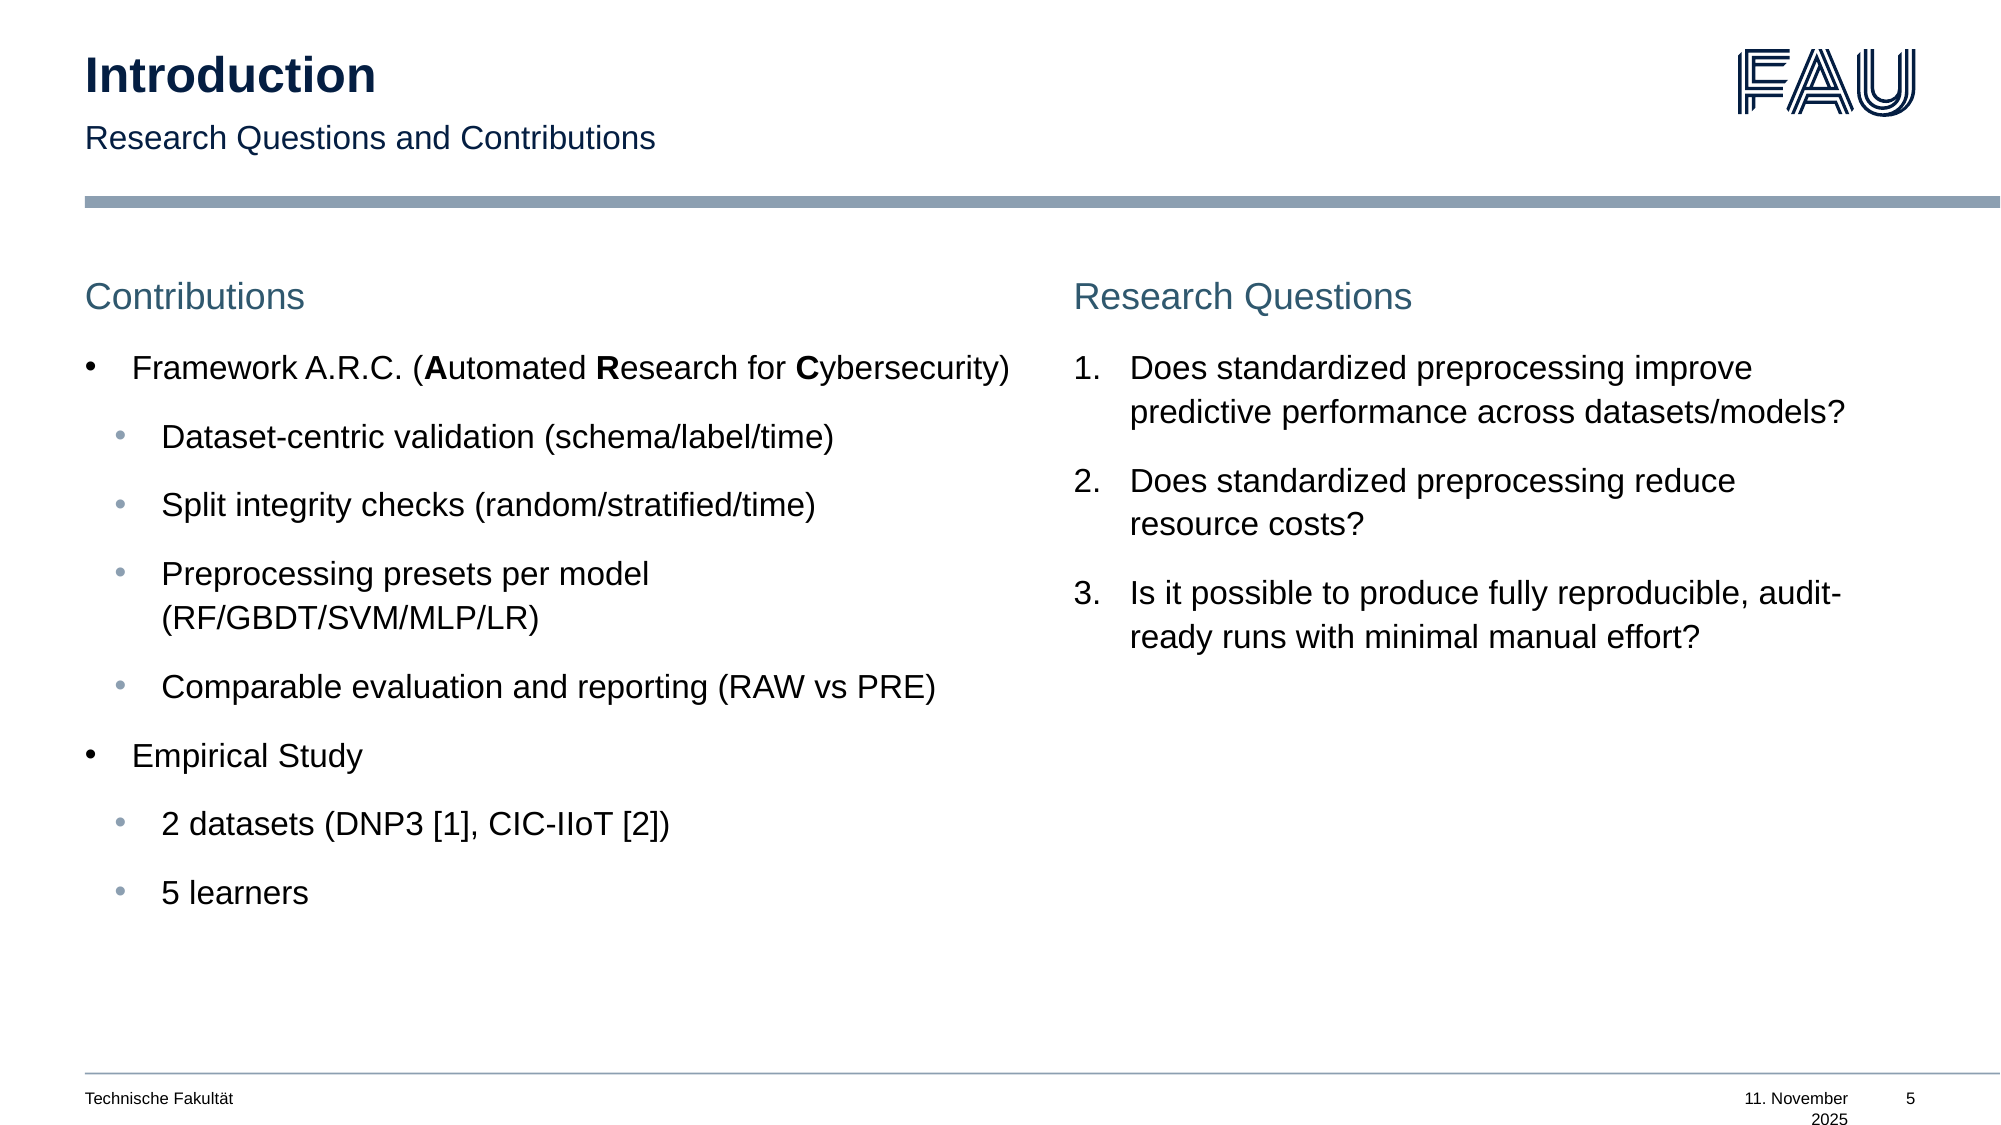

# Introduction
Research Questions and Contributions
Contributions
Framework A.R.C. (Automated Research for Cybersecurity)
Dataset-centric validation (schema/label/time)
Split integrity checks (random/stratified/time)
Preprocessing presets per model (RF/GBDT/SVM/MLP/LR)
Comparable evaluation and reporting (RAW vs PRE)
Empirical Study
2 datasets (DNP3 [1], CIC-IIoT [2])
5 learners
Research Questions
Does standardized preprocessing improve predictive performance across datasets/models?
Does standardized preprocessing reduce resource costs?
Is it possible to produce fully reproducible, audit-ready runs with minimal manual effort?

Technische Fakultät
11. November 2025
5